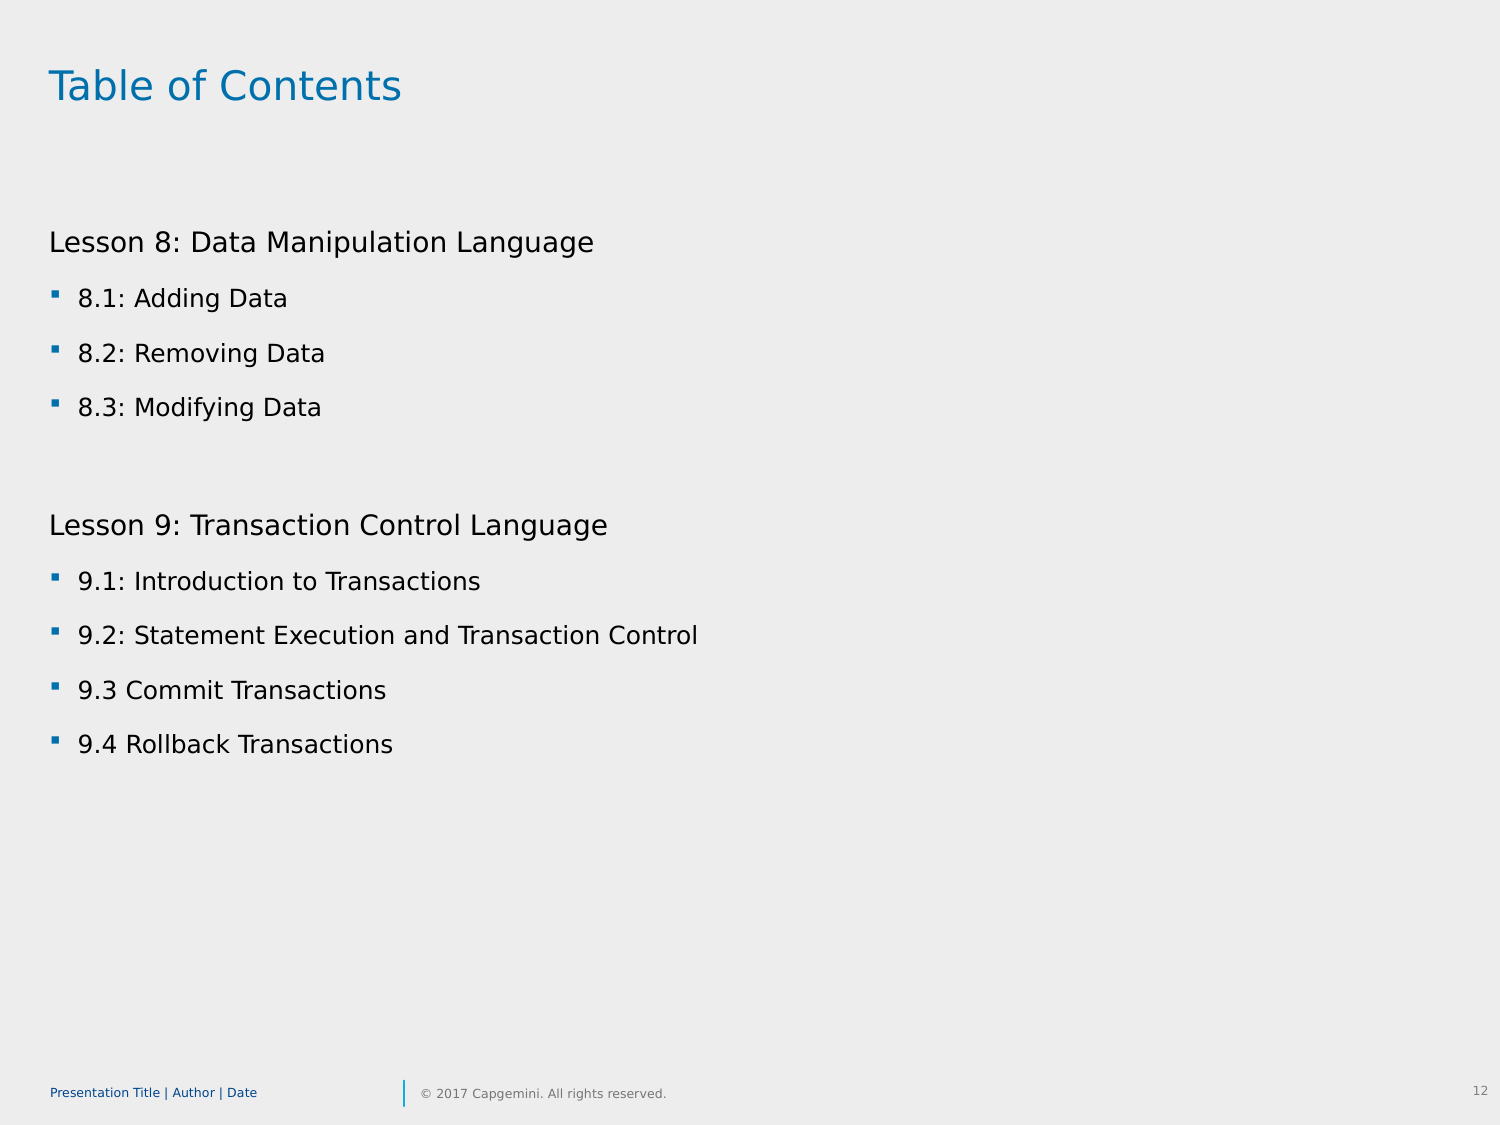

Table of Contents
Lesson 8: Data Manipulation Language
8.1: Adding Data
8.2: Removing Data
8.3: Modifying Data

Lesson 9: Transaction Control Language
9.1: Introduction to Transactions
9.2: Statement Execution and Transaction Control
9.3 Commit Transactions
9.4 Rollback Transactions